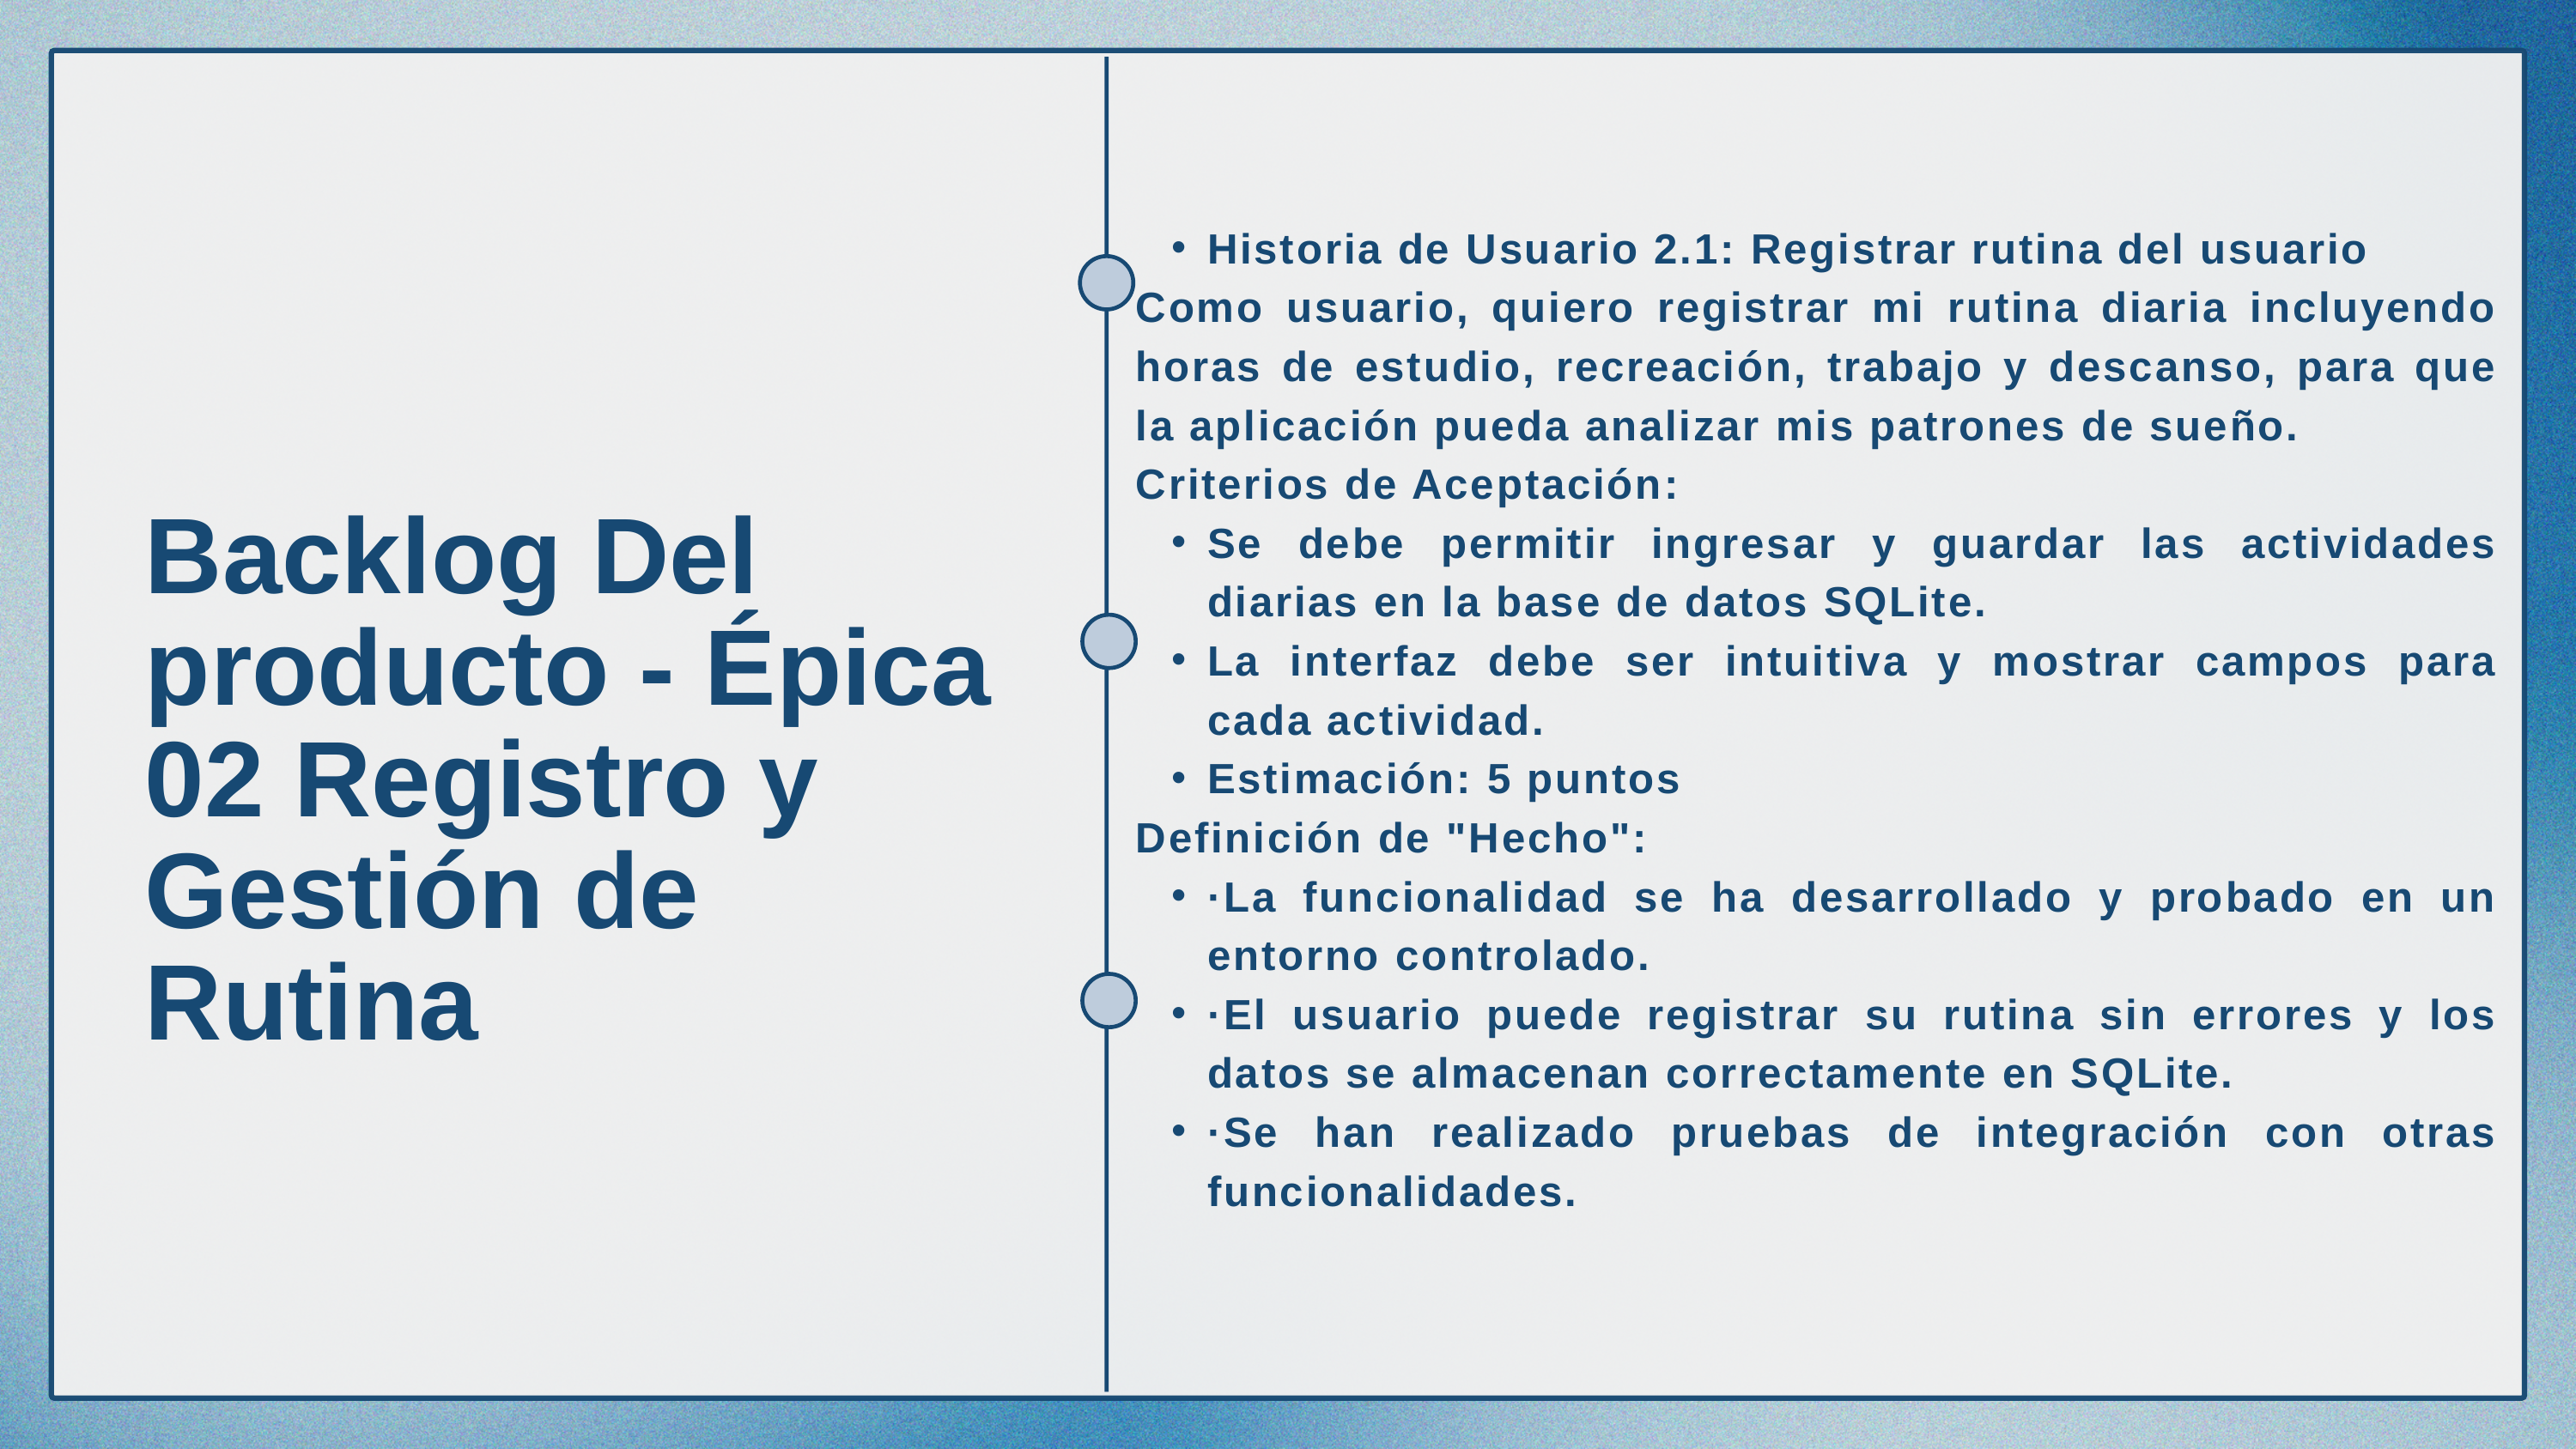

Historia de Usuario 2.1: Registrar rutina del usuario
Como usuario, quiero registrar mi rutina diaria incluyendo horas de estudio, recreación, trabajo y descanso, para que la aplicación pueda analizar mis patrones de sueño.
Criterios de Aceptación:
Se debe permitir ingresar y guardar las actividades diarias en la base de datos SQLite.
La interfaz debe ser intuitiva y mostrar campos para cada actividad.
Estimación: 5 puntos
Definición de "Hecho":
·La funcionalidad se ha desarrollado y probado en un entorno controlado.
·El usuario puede registrar su rutina sin errores y los datos se almacenan correctamente en SQLite.
·Se han realizado pruebas de integración con otras funcionalidades.

Backlog Del producto - Épica 02 Registro y Gestión de Rutina